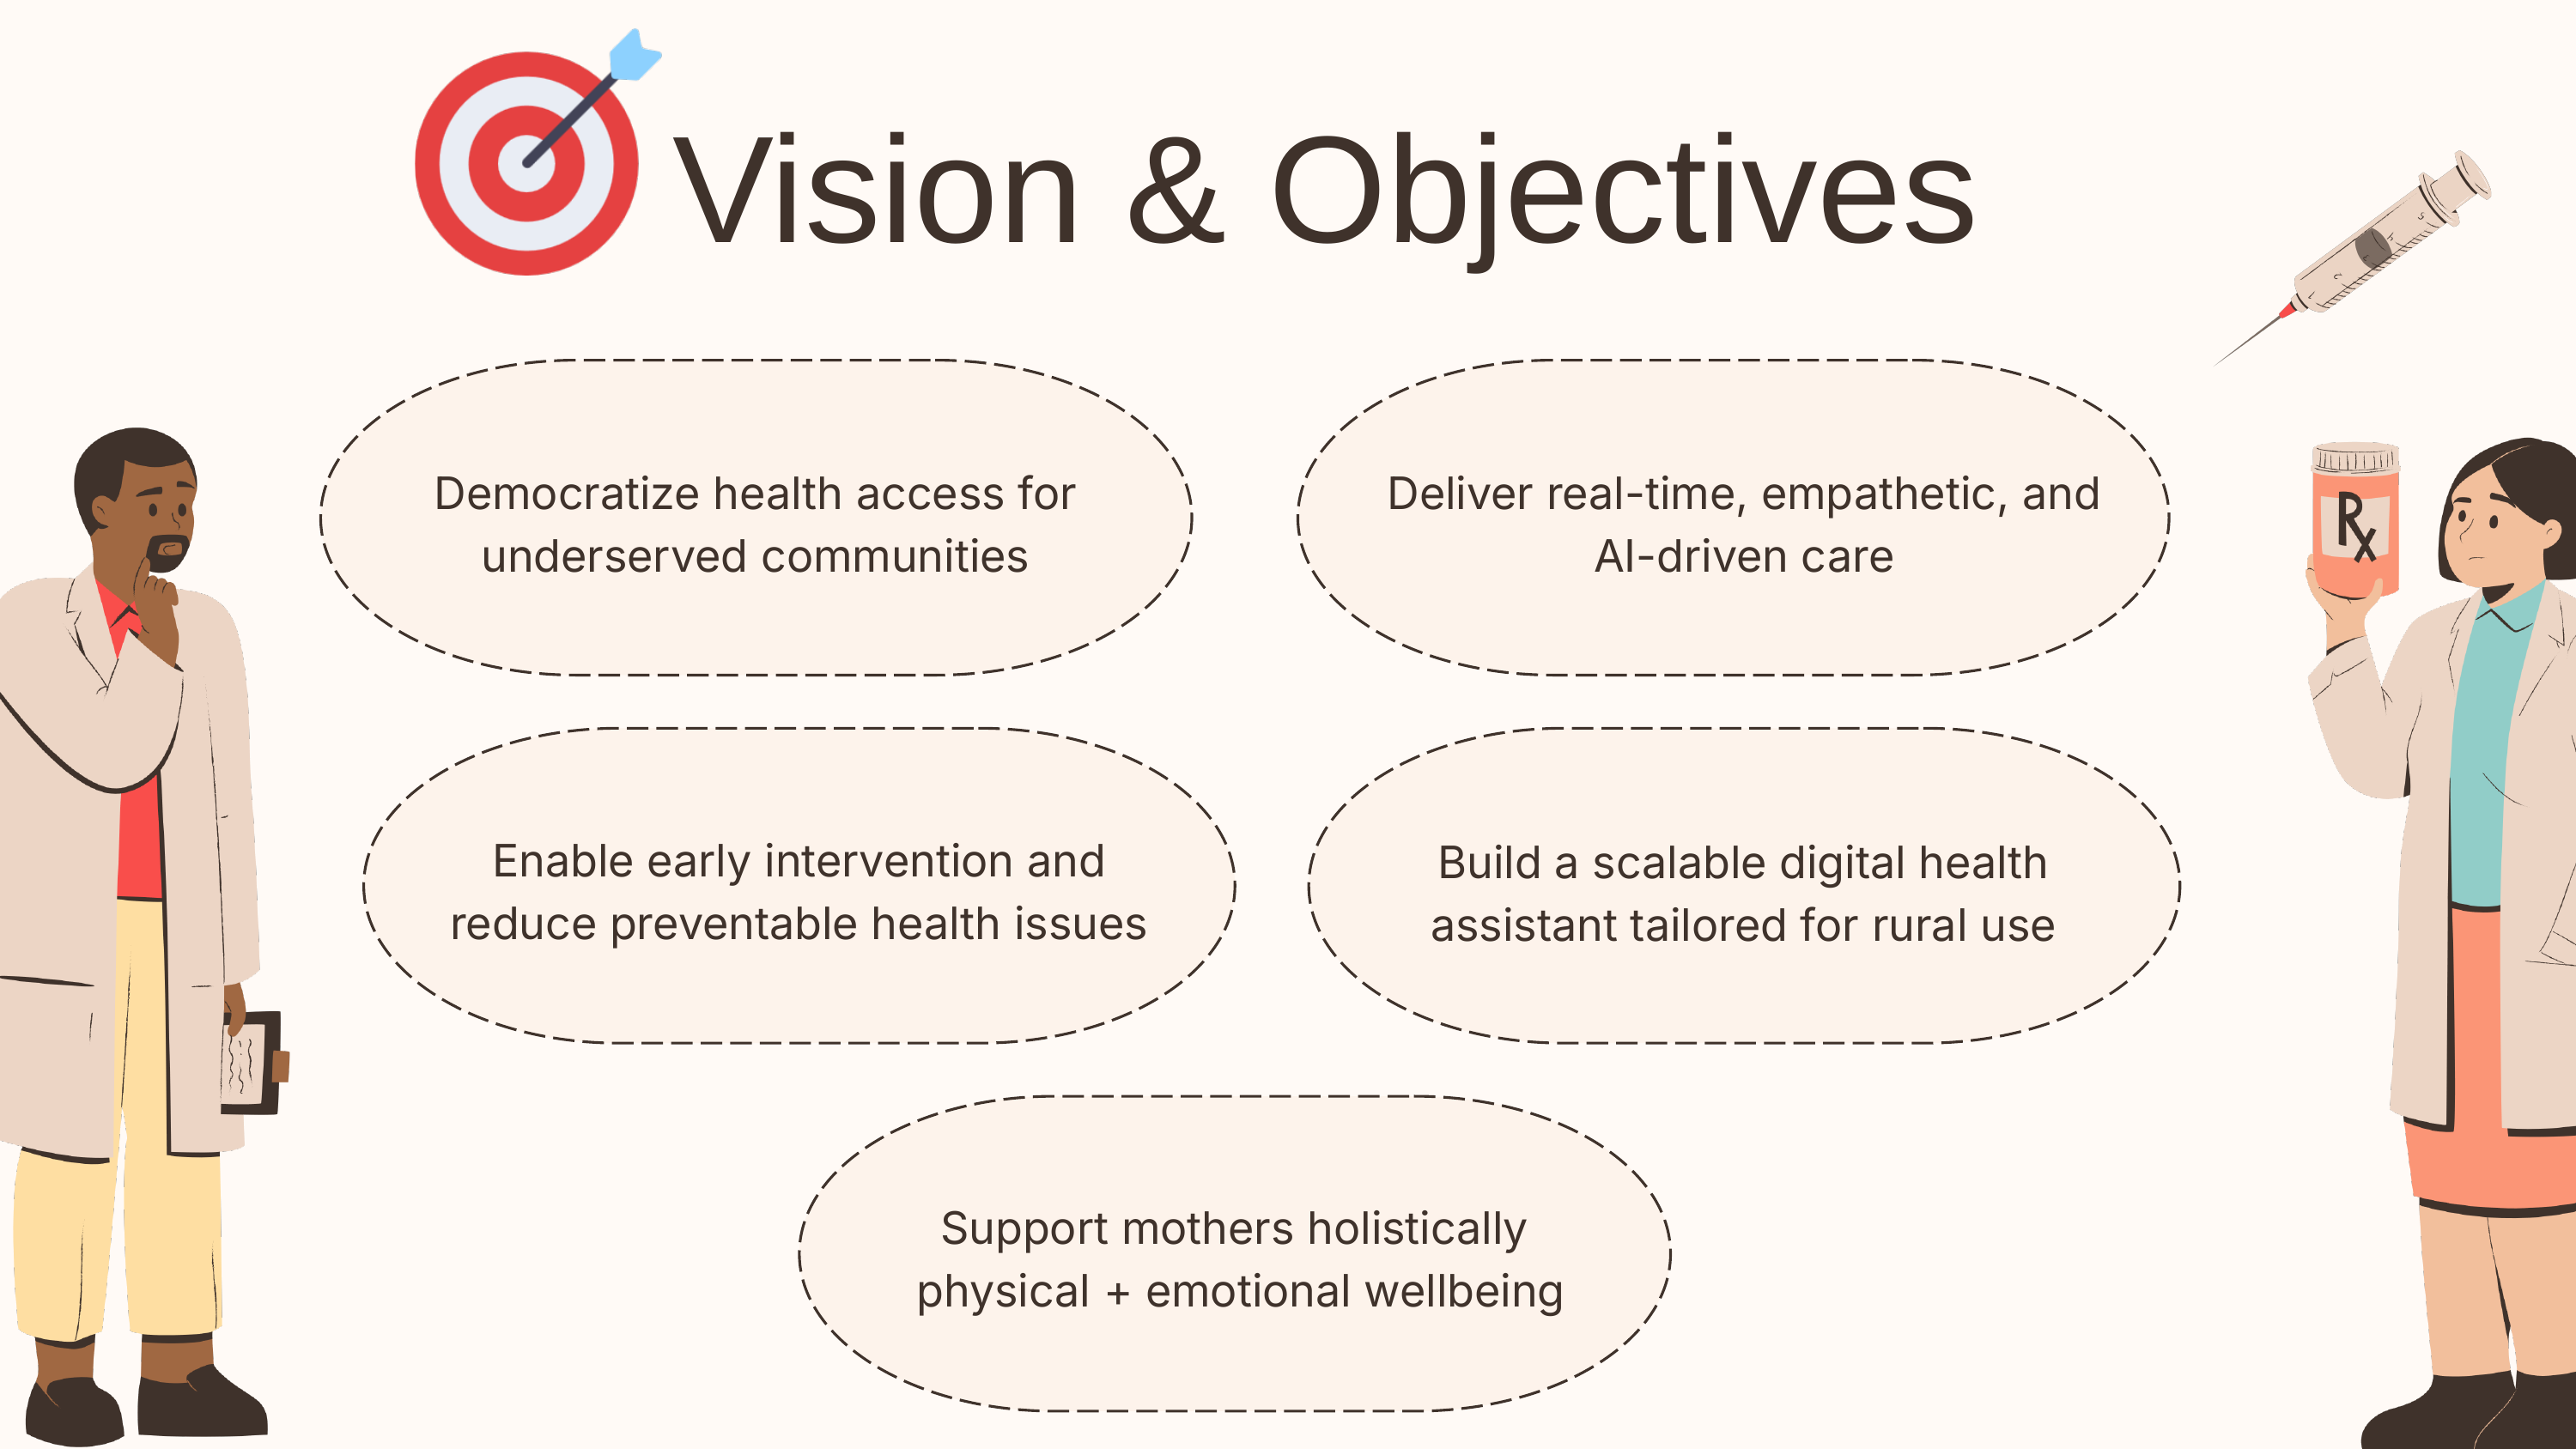

Vision & Objectives

Democratize health access for underserved communities
Deliver real-time, empathetic, and AI-driven care

Build a scalable digital health assistant tailored for rural use
Enable early intervention and reduce preventable health issues

Support mothers holistically
 physical + emotional wellbeing